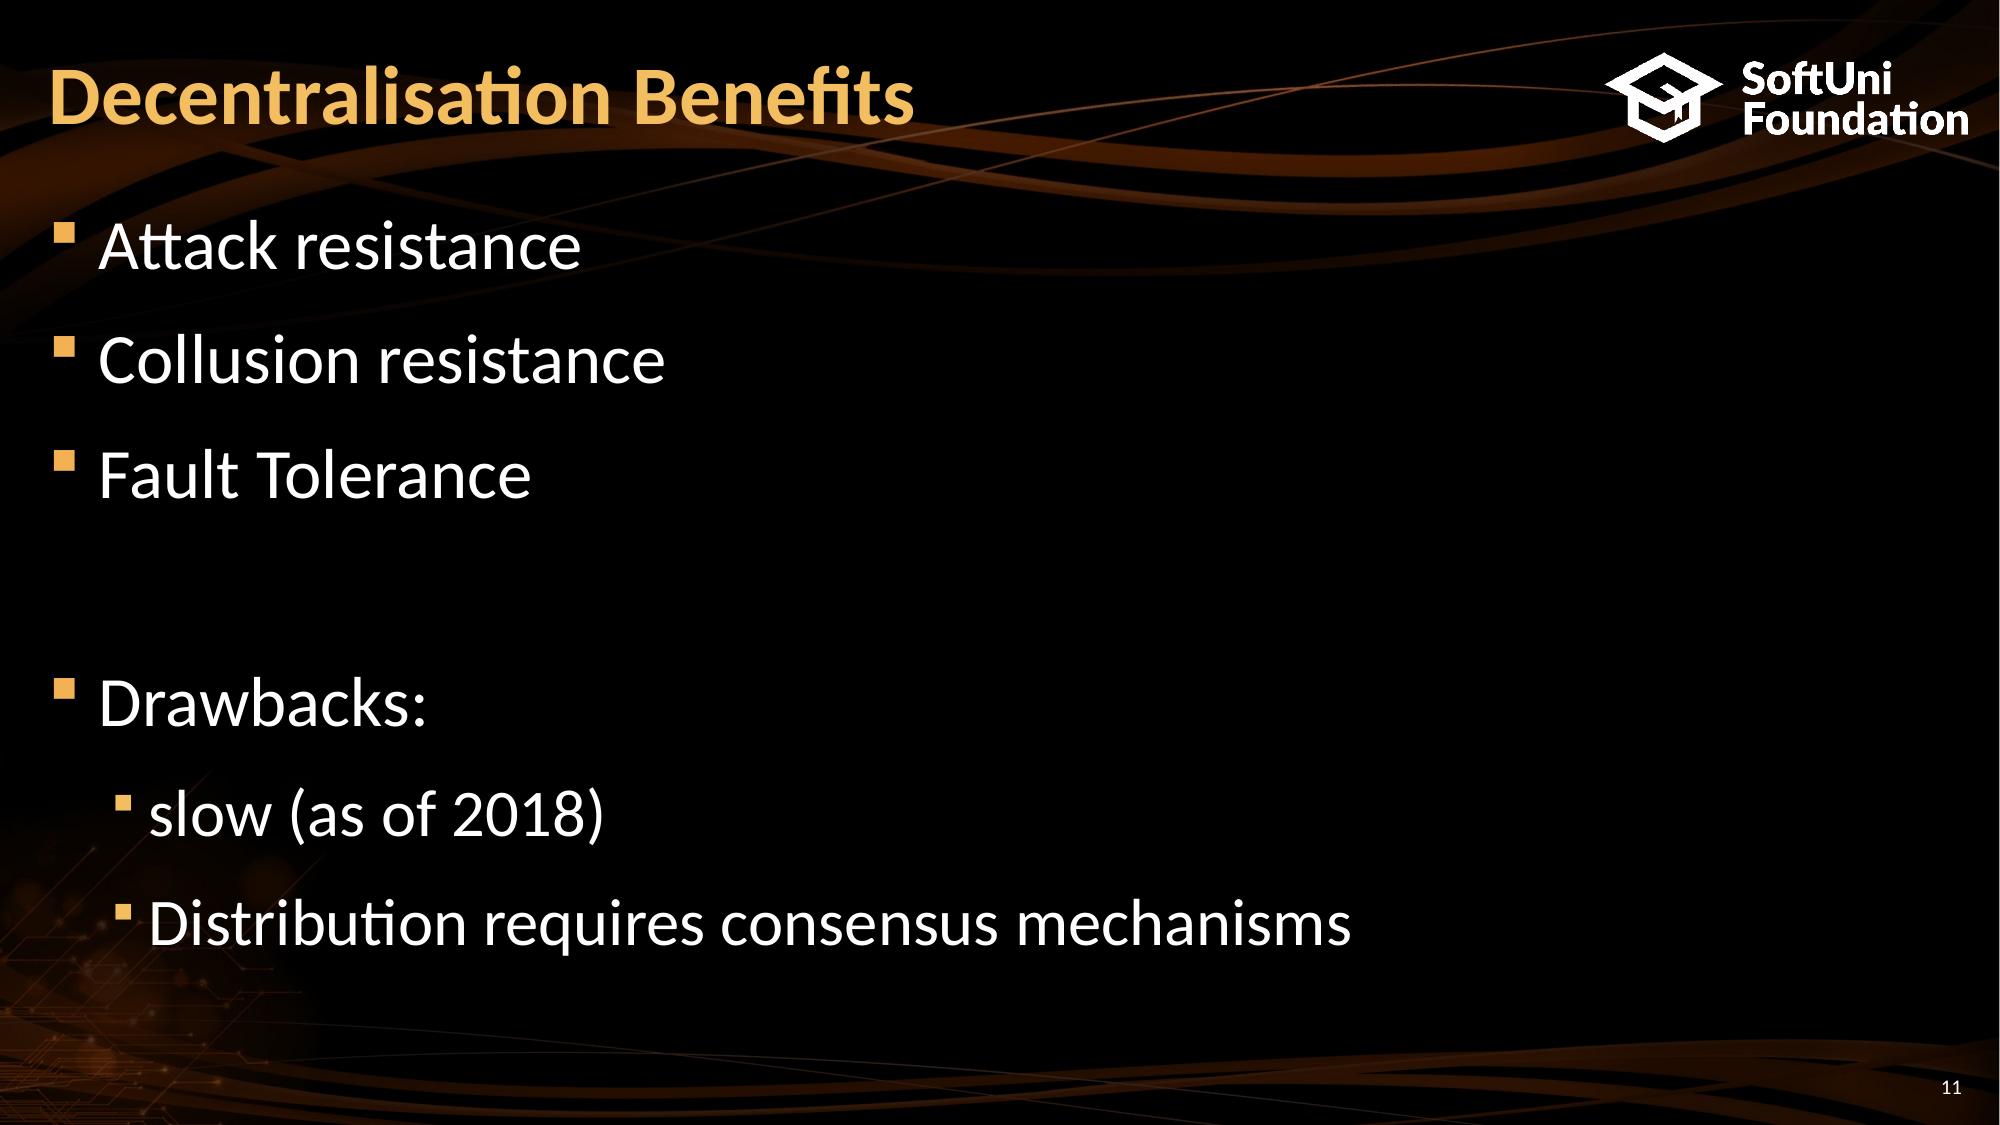

# Decentralisation Benefits
Attack resistance
Collusion resistance
Fault Tolerance

Drawbacks:
slow (as of 2018)
Distribution requires consensus mechanisms

11